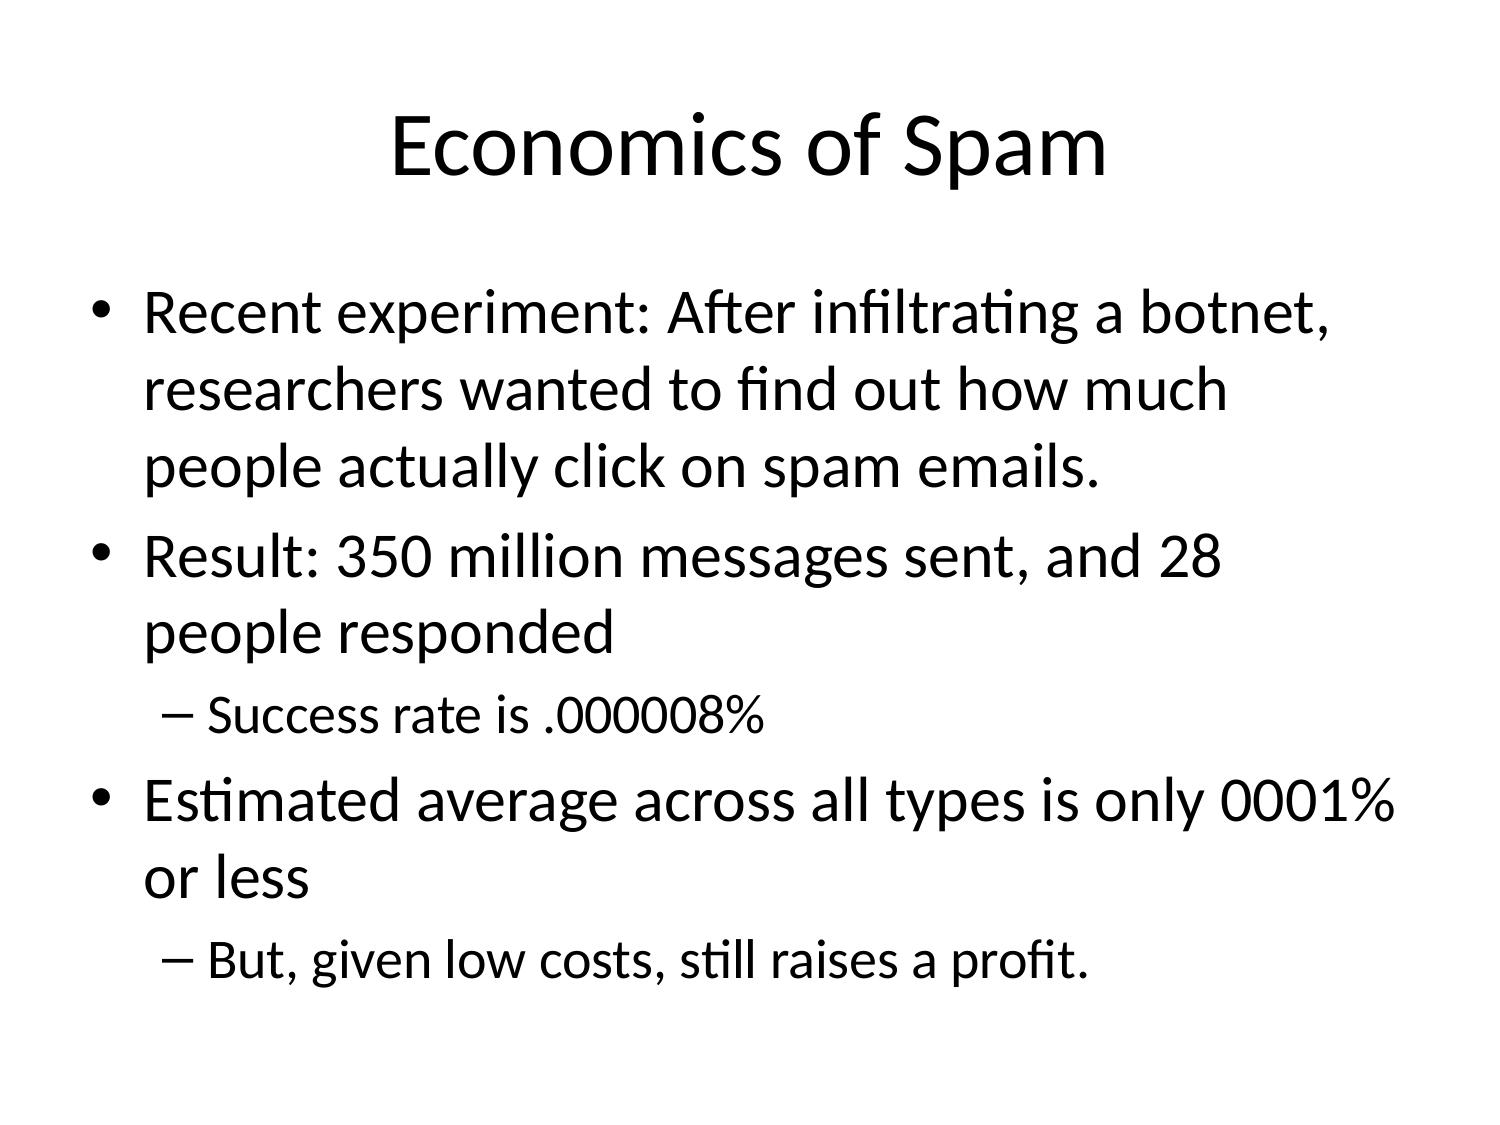

# Economics of Spam
Recent experiment: After infiltrating a botnet, researchers wanted to find out how much people actually click on spam emails.
Result: 350 million messages sent, and 28 people responded
Success rate is .000008%
Estimated average across all types is only 0001% or less
But, given low costs, still raises a profit.